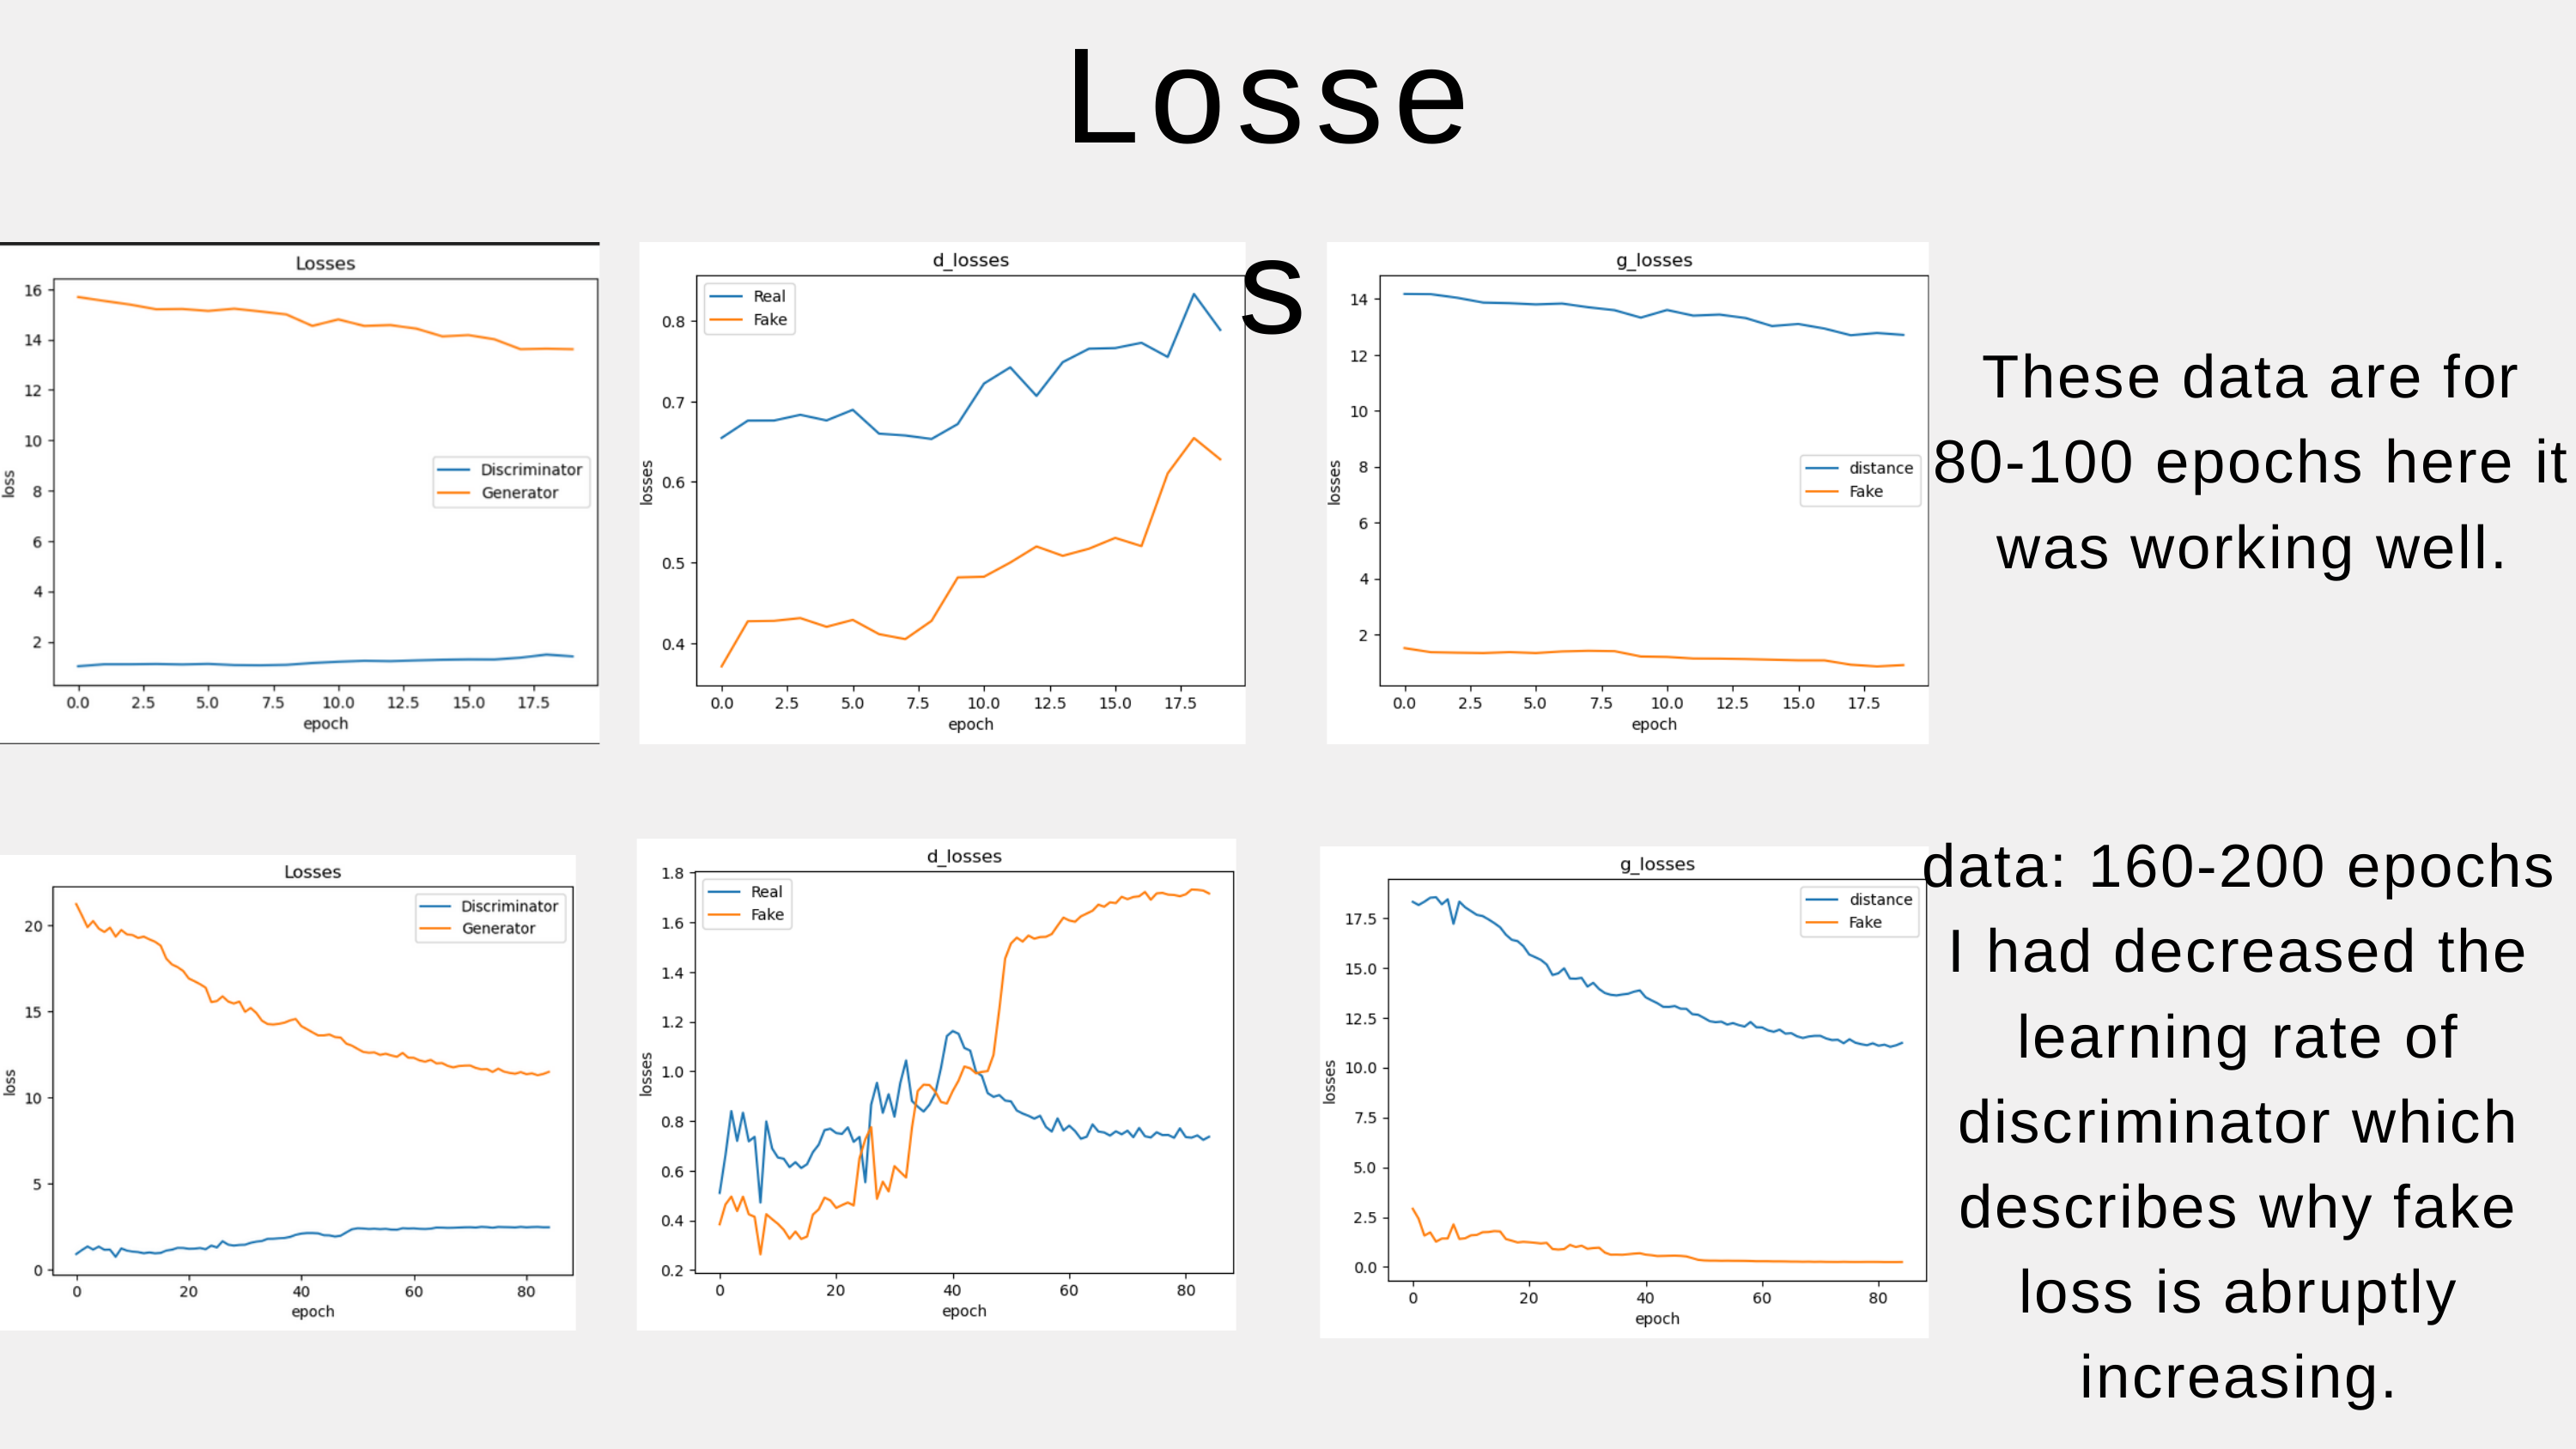

Losses

These data are for 80-100 epochs here it was working well.
data: 160-200 epochs
I had decreased the learning rate of discriminator which describes why fake loss is abruptly increasing.